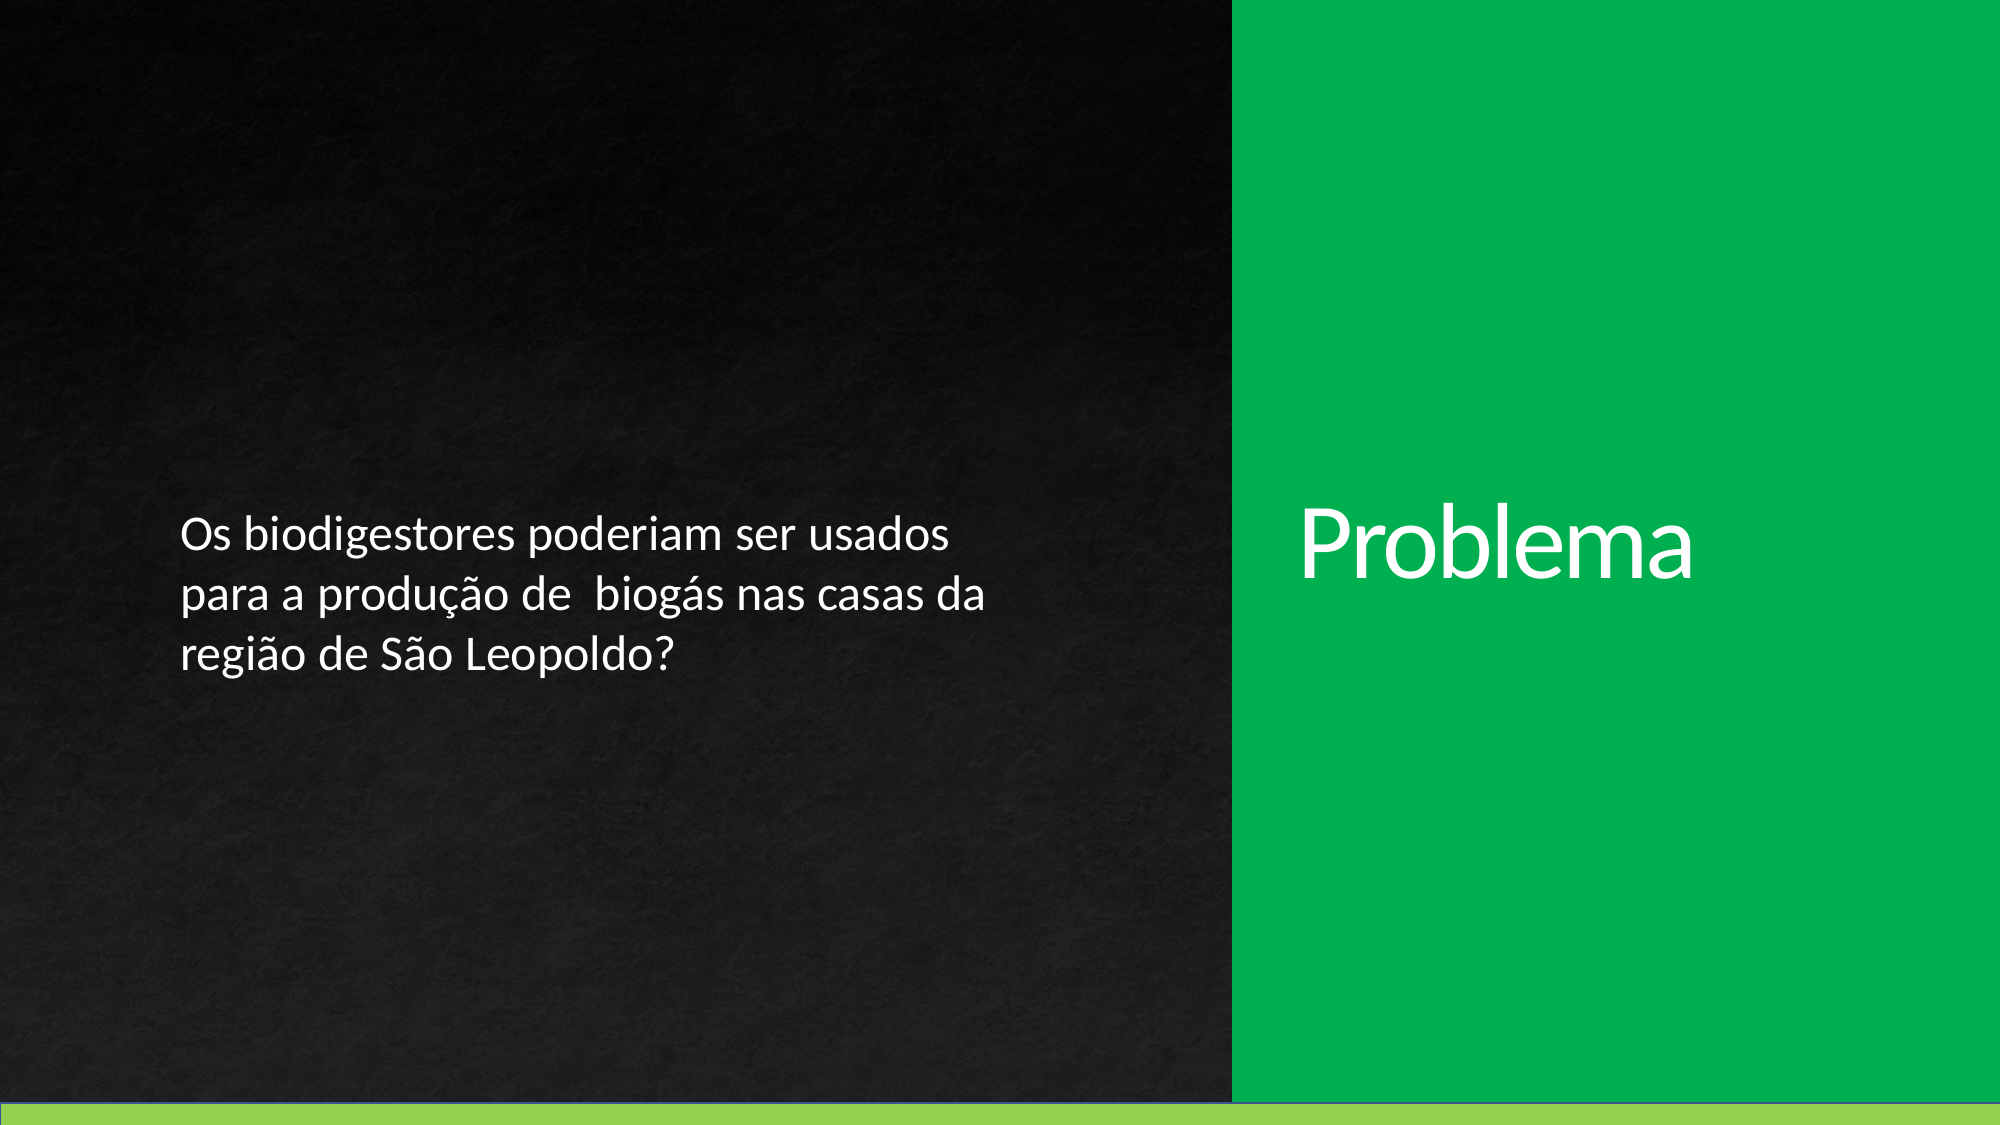

# Problema
Os biodigestores poderiam ser usados para a produção de  biogás nas casas da região de São Leopoldo?